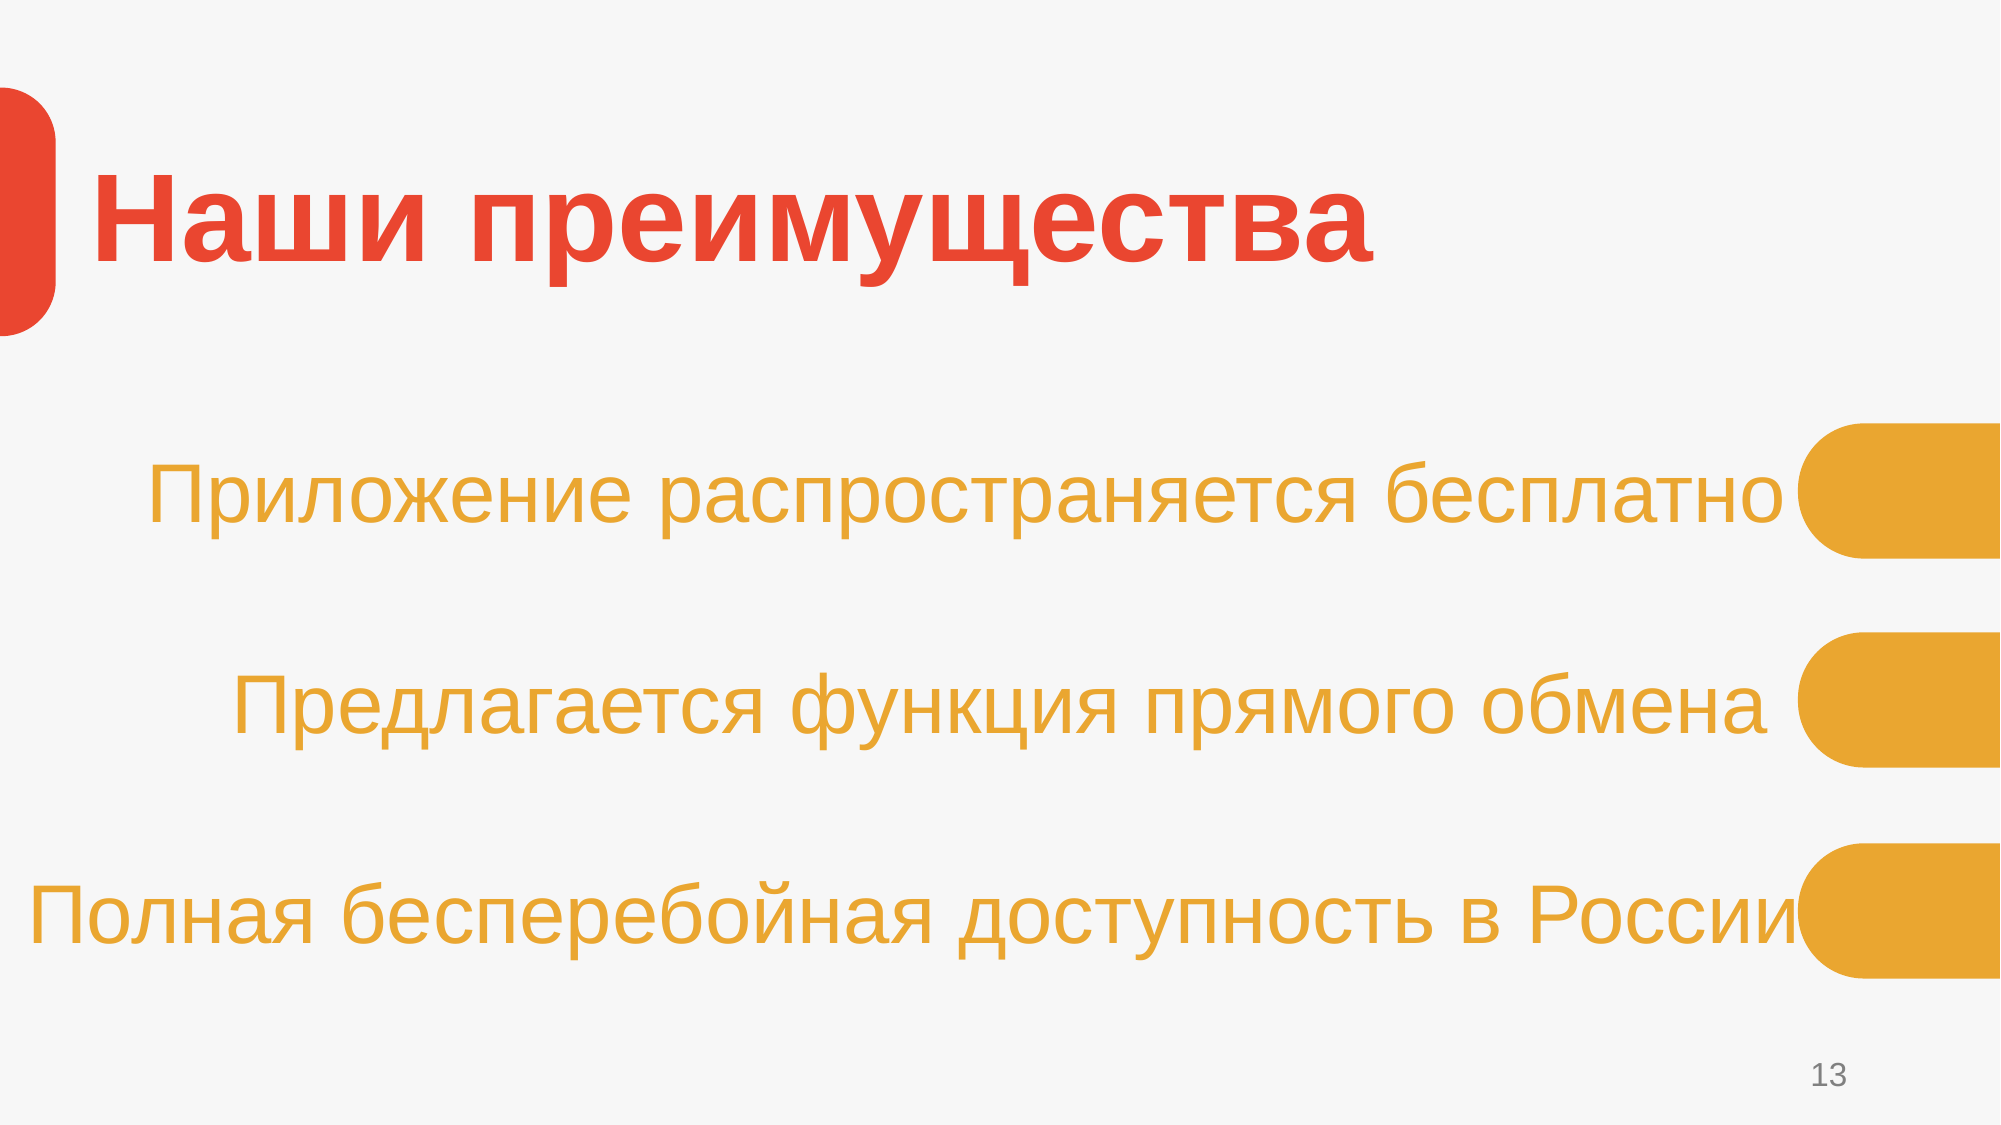

Наши преимущества

Приложение распространяется бесплатно

Предлагается функция прямого обмена

Полная бесперебойная доступность в России
13